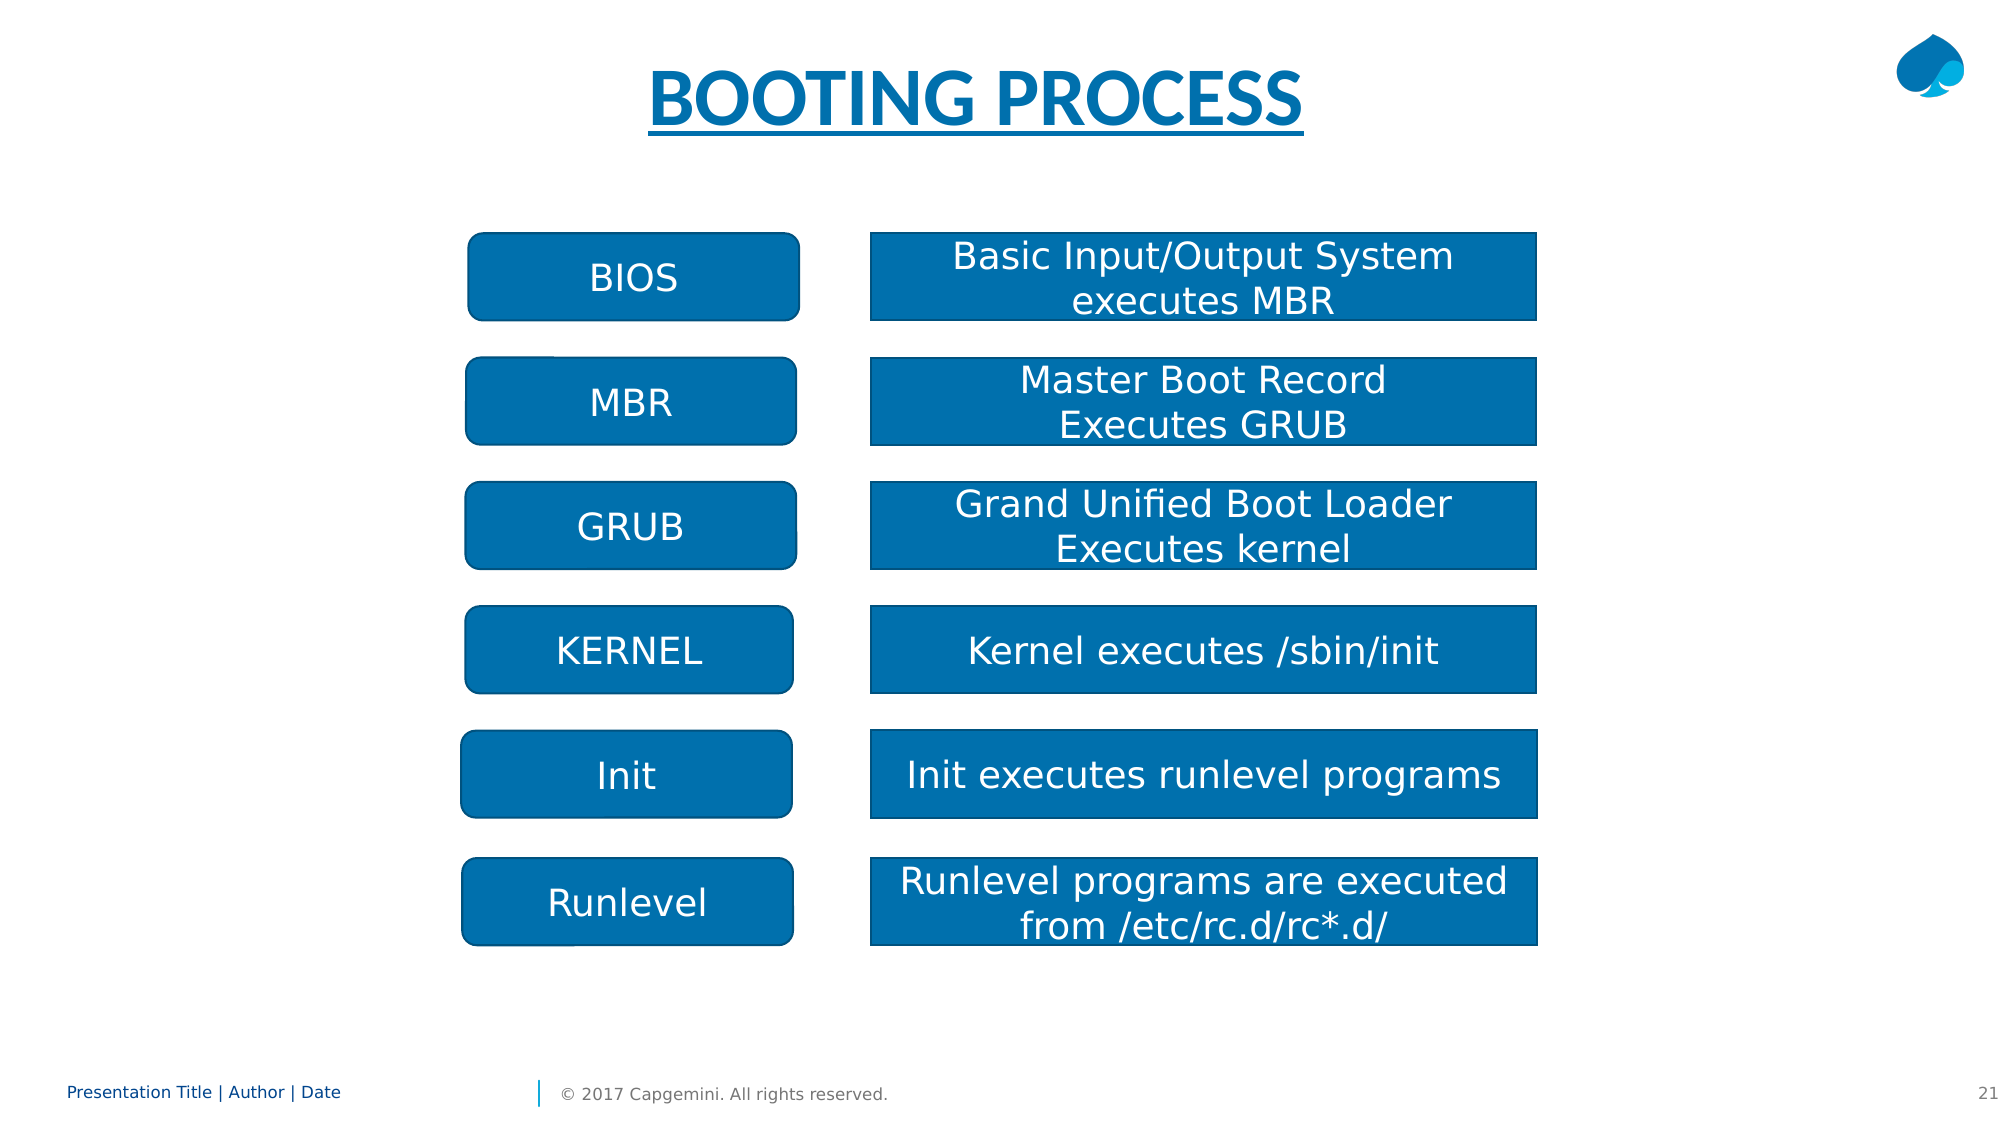

BOOTING PROCESS
BIOS
Basic Input/Output System executes MBR
MBR
Master Boot Record
Executes GRUB
GRUB
Grand Unified Boot Loader
Executes kernel
KERNEL
Kernel executes /sbin/init
Init executes runlevel programs
Init
Runlevel
Runlevel programs are executed from /etc/rc.d/rc*.d/